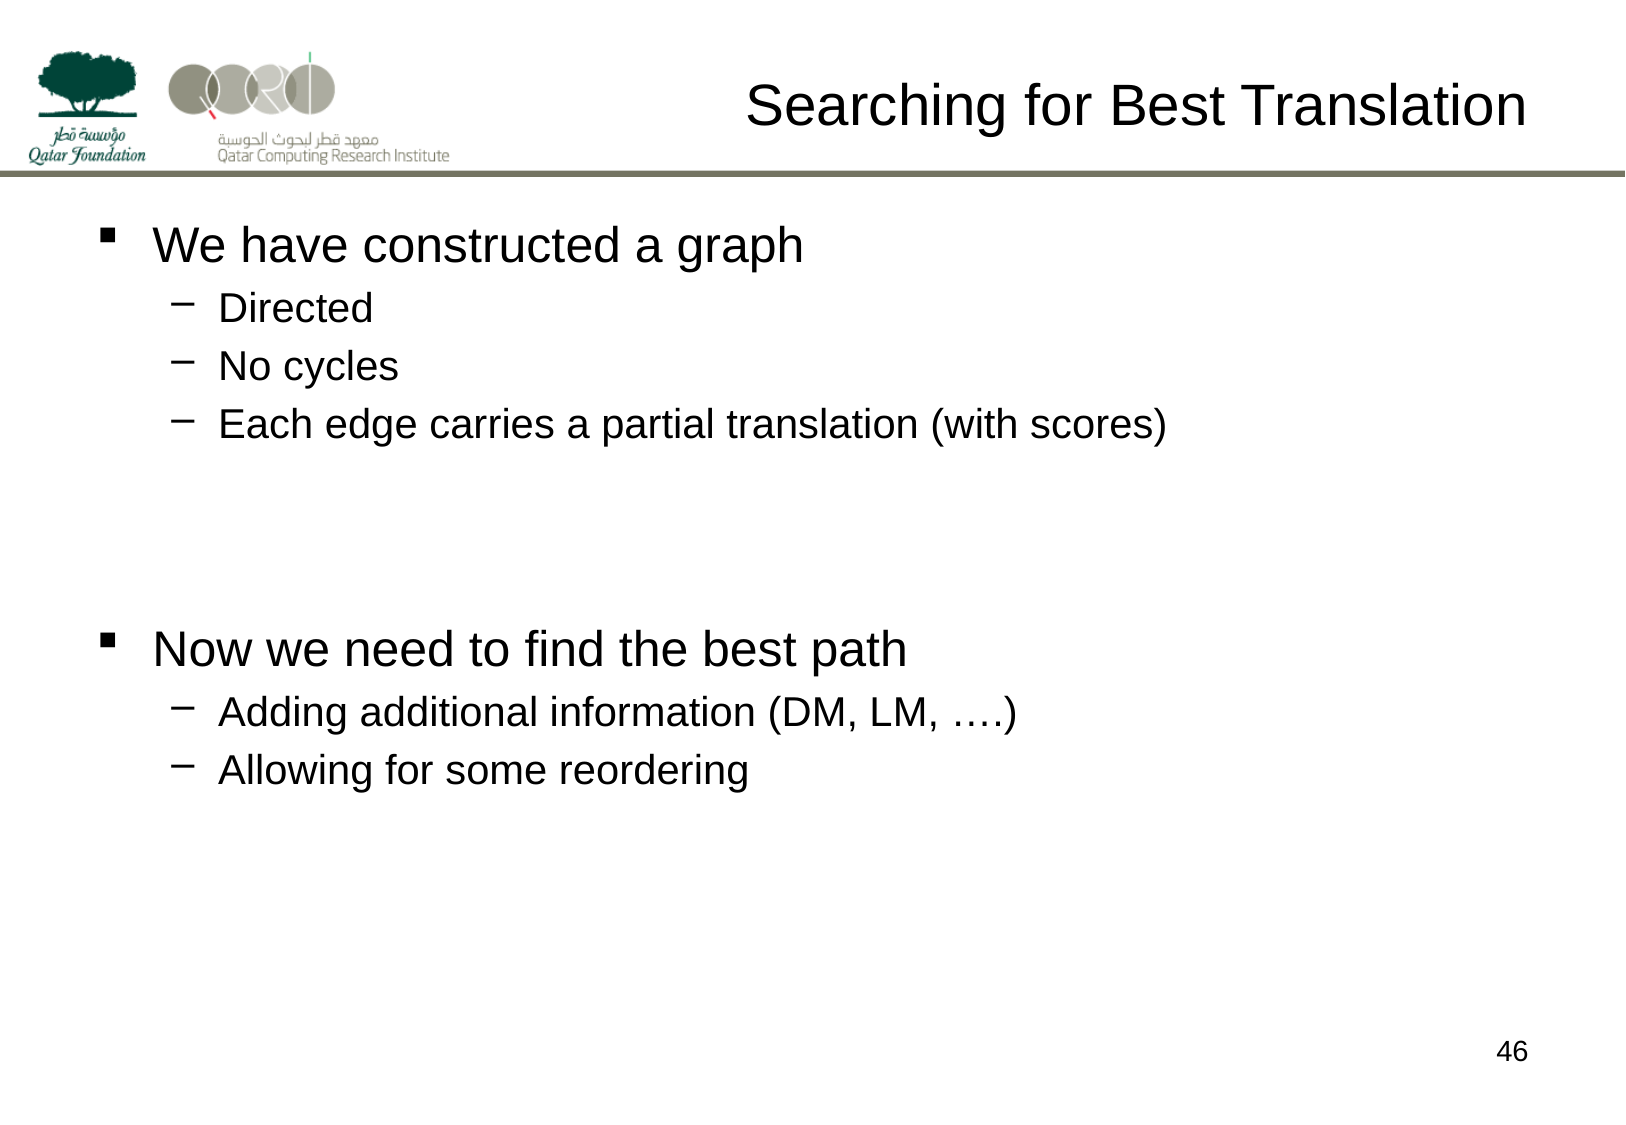

# Searching for Best Translation
We have constructed a graph
Directed
No cycles
Each edge carries a partial translation (with scores)

Now we need to find the best path
Adding additional information (DM, LM, ….)
Allowing for some reordering

46